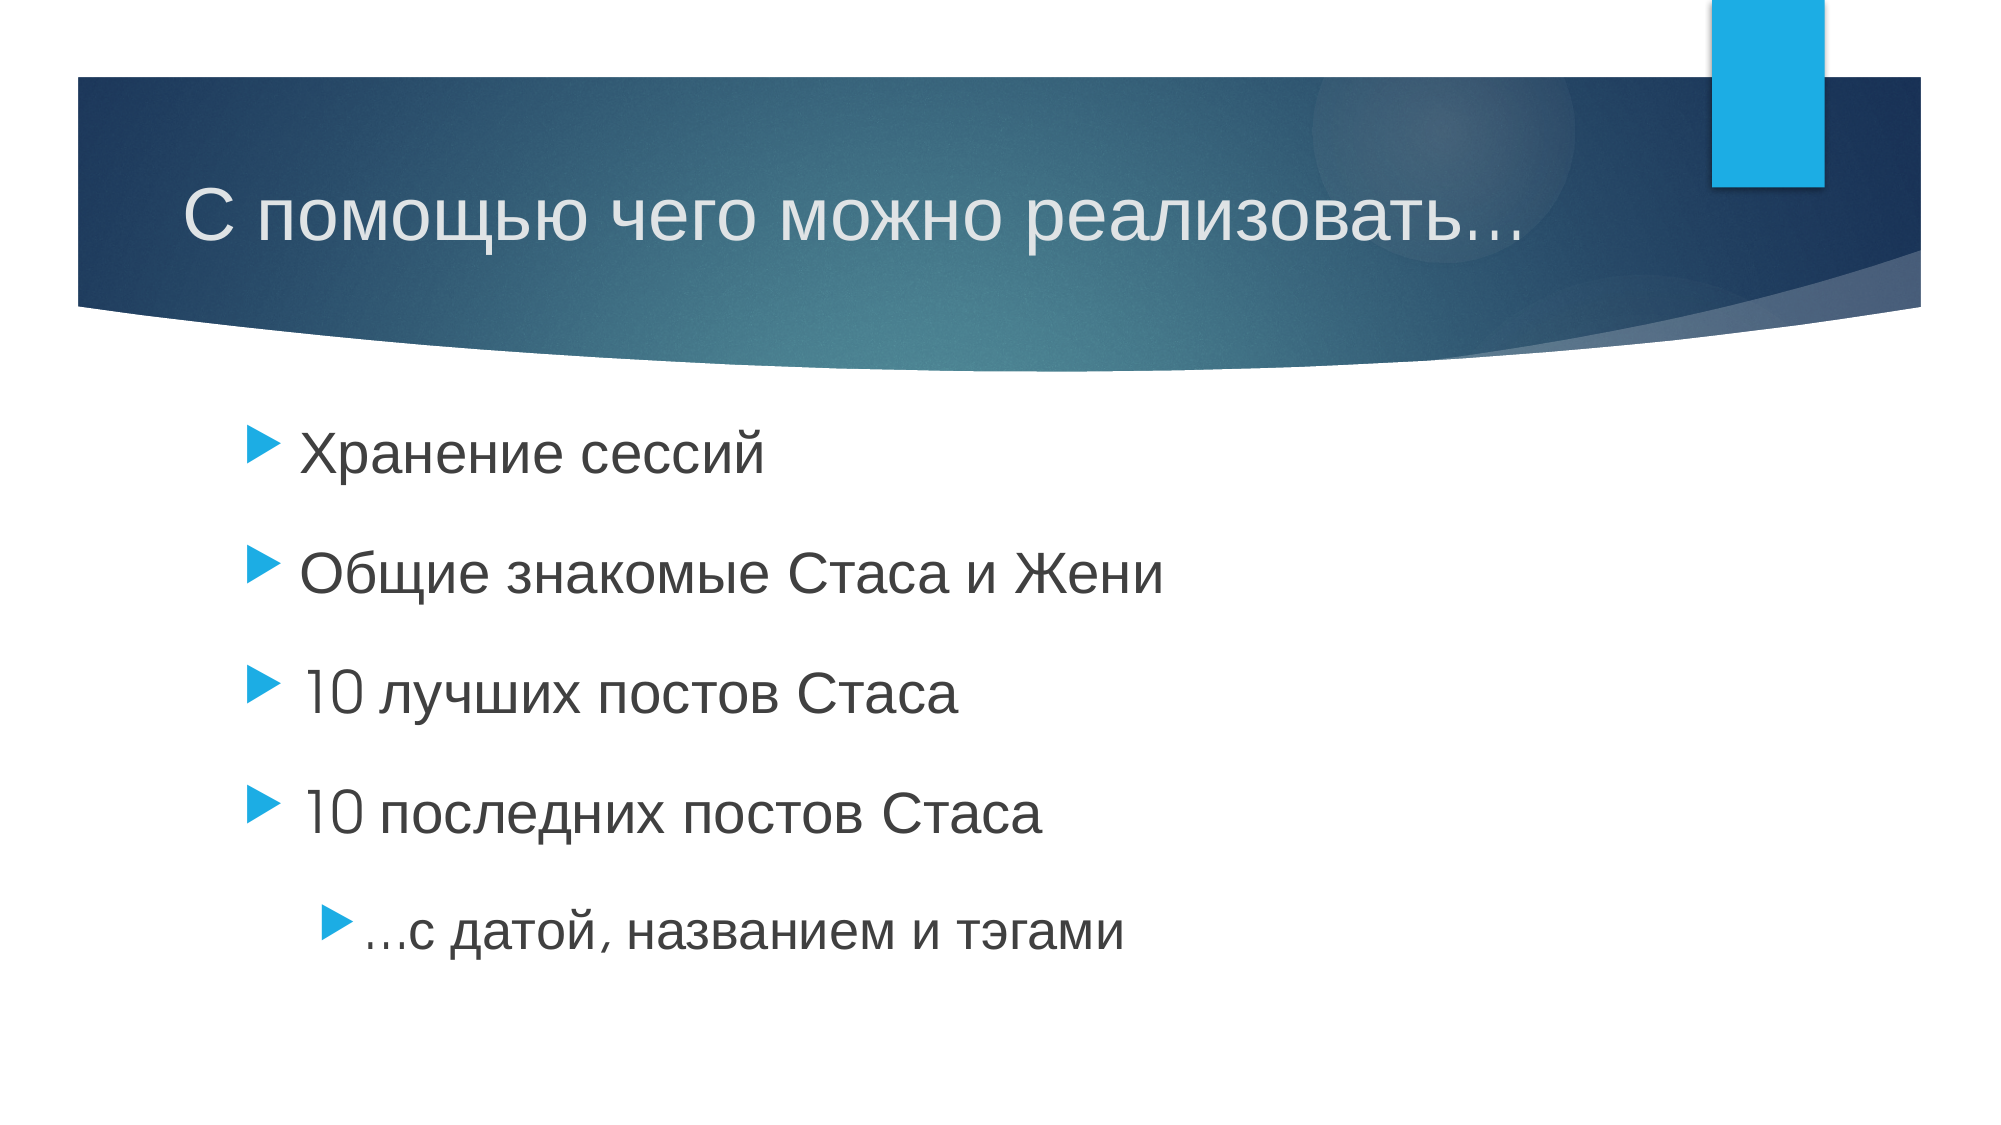

# С помощью чего можно реализовать…
Хранение сессий
Общие знакомые Стаса и Жени
10 лучших постов Стаса
10 последних постов Стаса
…с датой, названием и тэгами